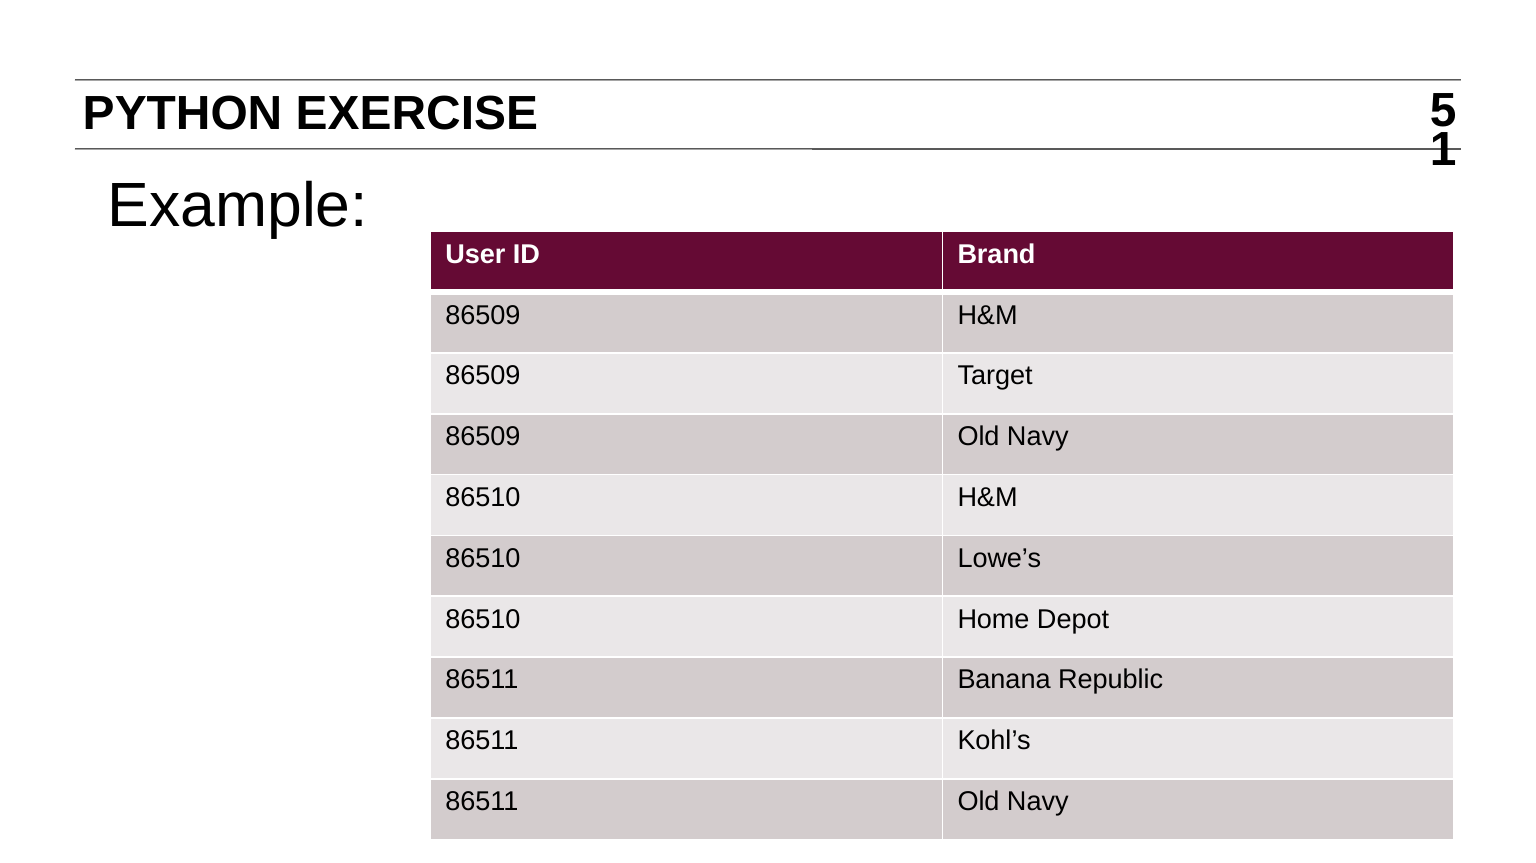

Python exercise
51
Example:

| User ID | Brand |
| --- | --- |
| 86509 | H&M |
| 86509 | Target |
| 86509 | Old Navy |
| 86510 | H&M |
| 86510 | Lowe’s |
| 86510 | Home Depot |
| 86511 | Banana Republic |
| 86511 | Kohl’s |
| 86511 | Old Navy |